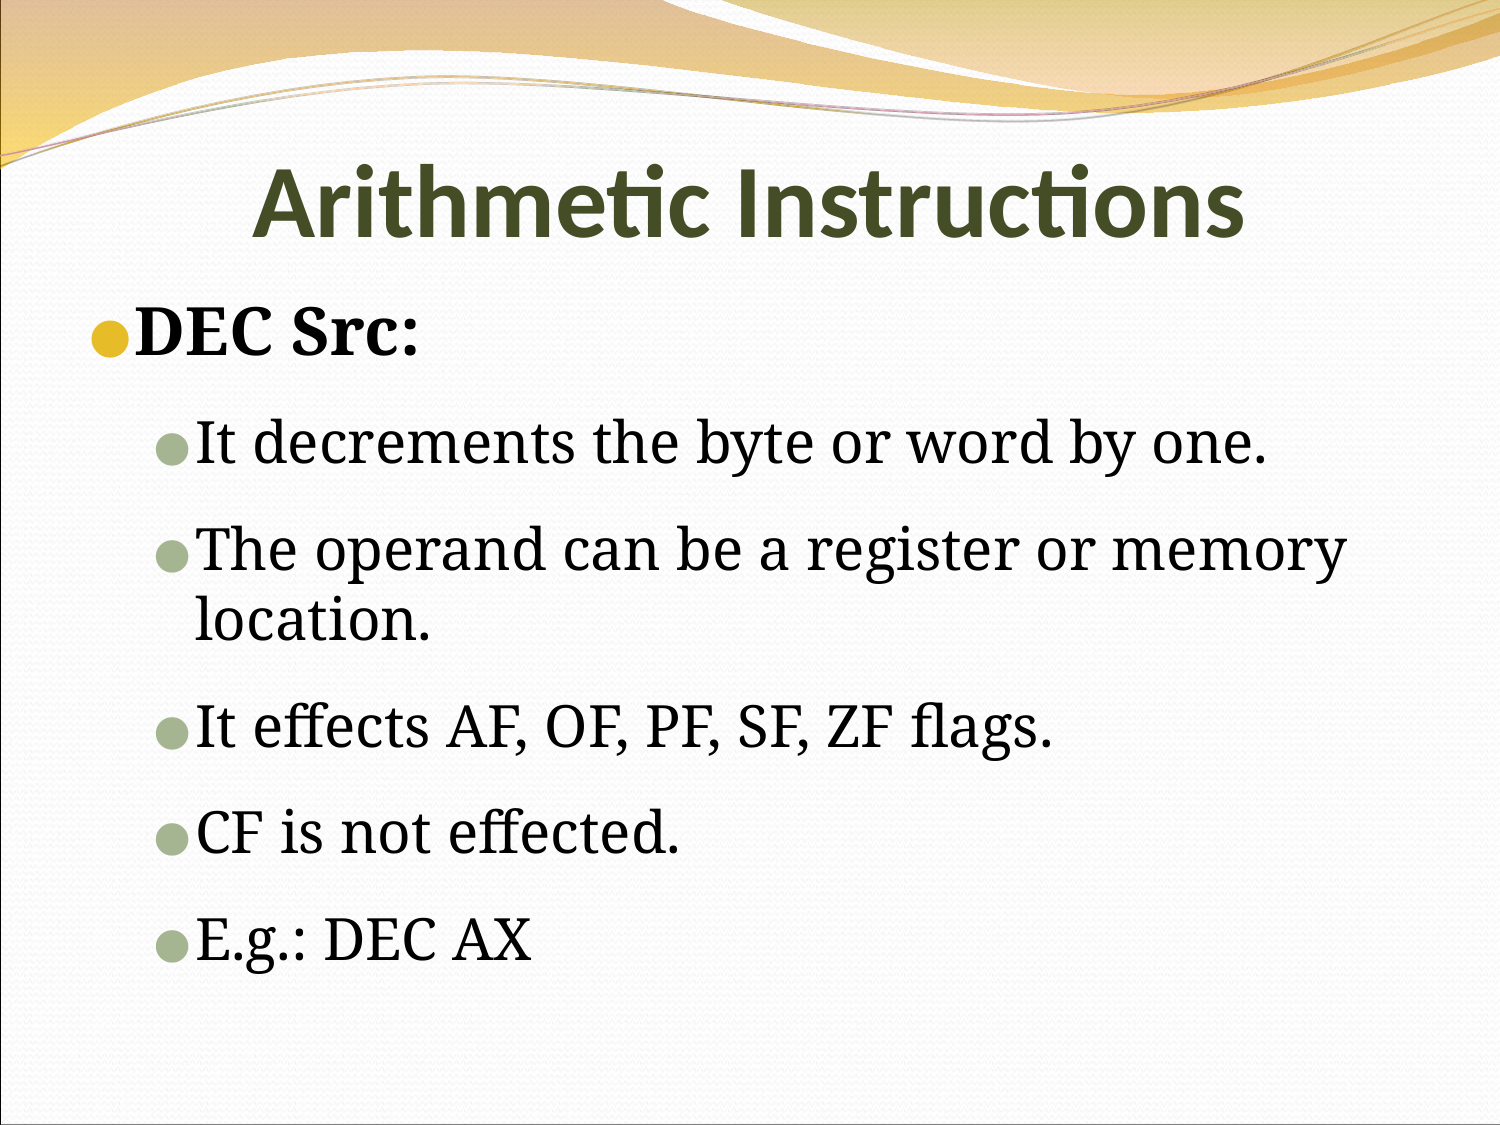

Arithmetic Instructions
DEC Src:
It decrements the byte or word by one.
The operand can be a register or memory location.
It effects AF, OF, PF, SF, ZF flags.
CF is not effected.
E.g.: DEC AX